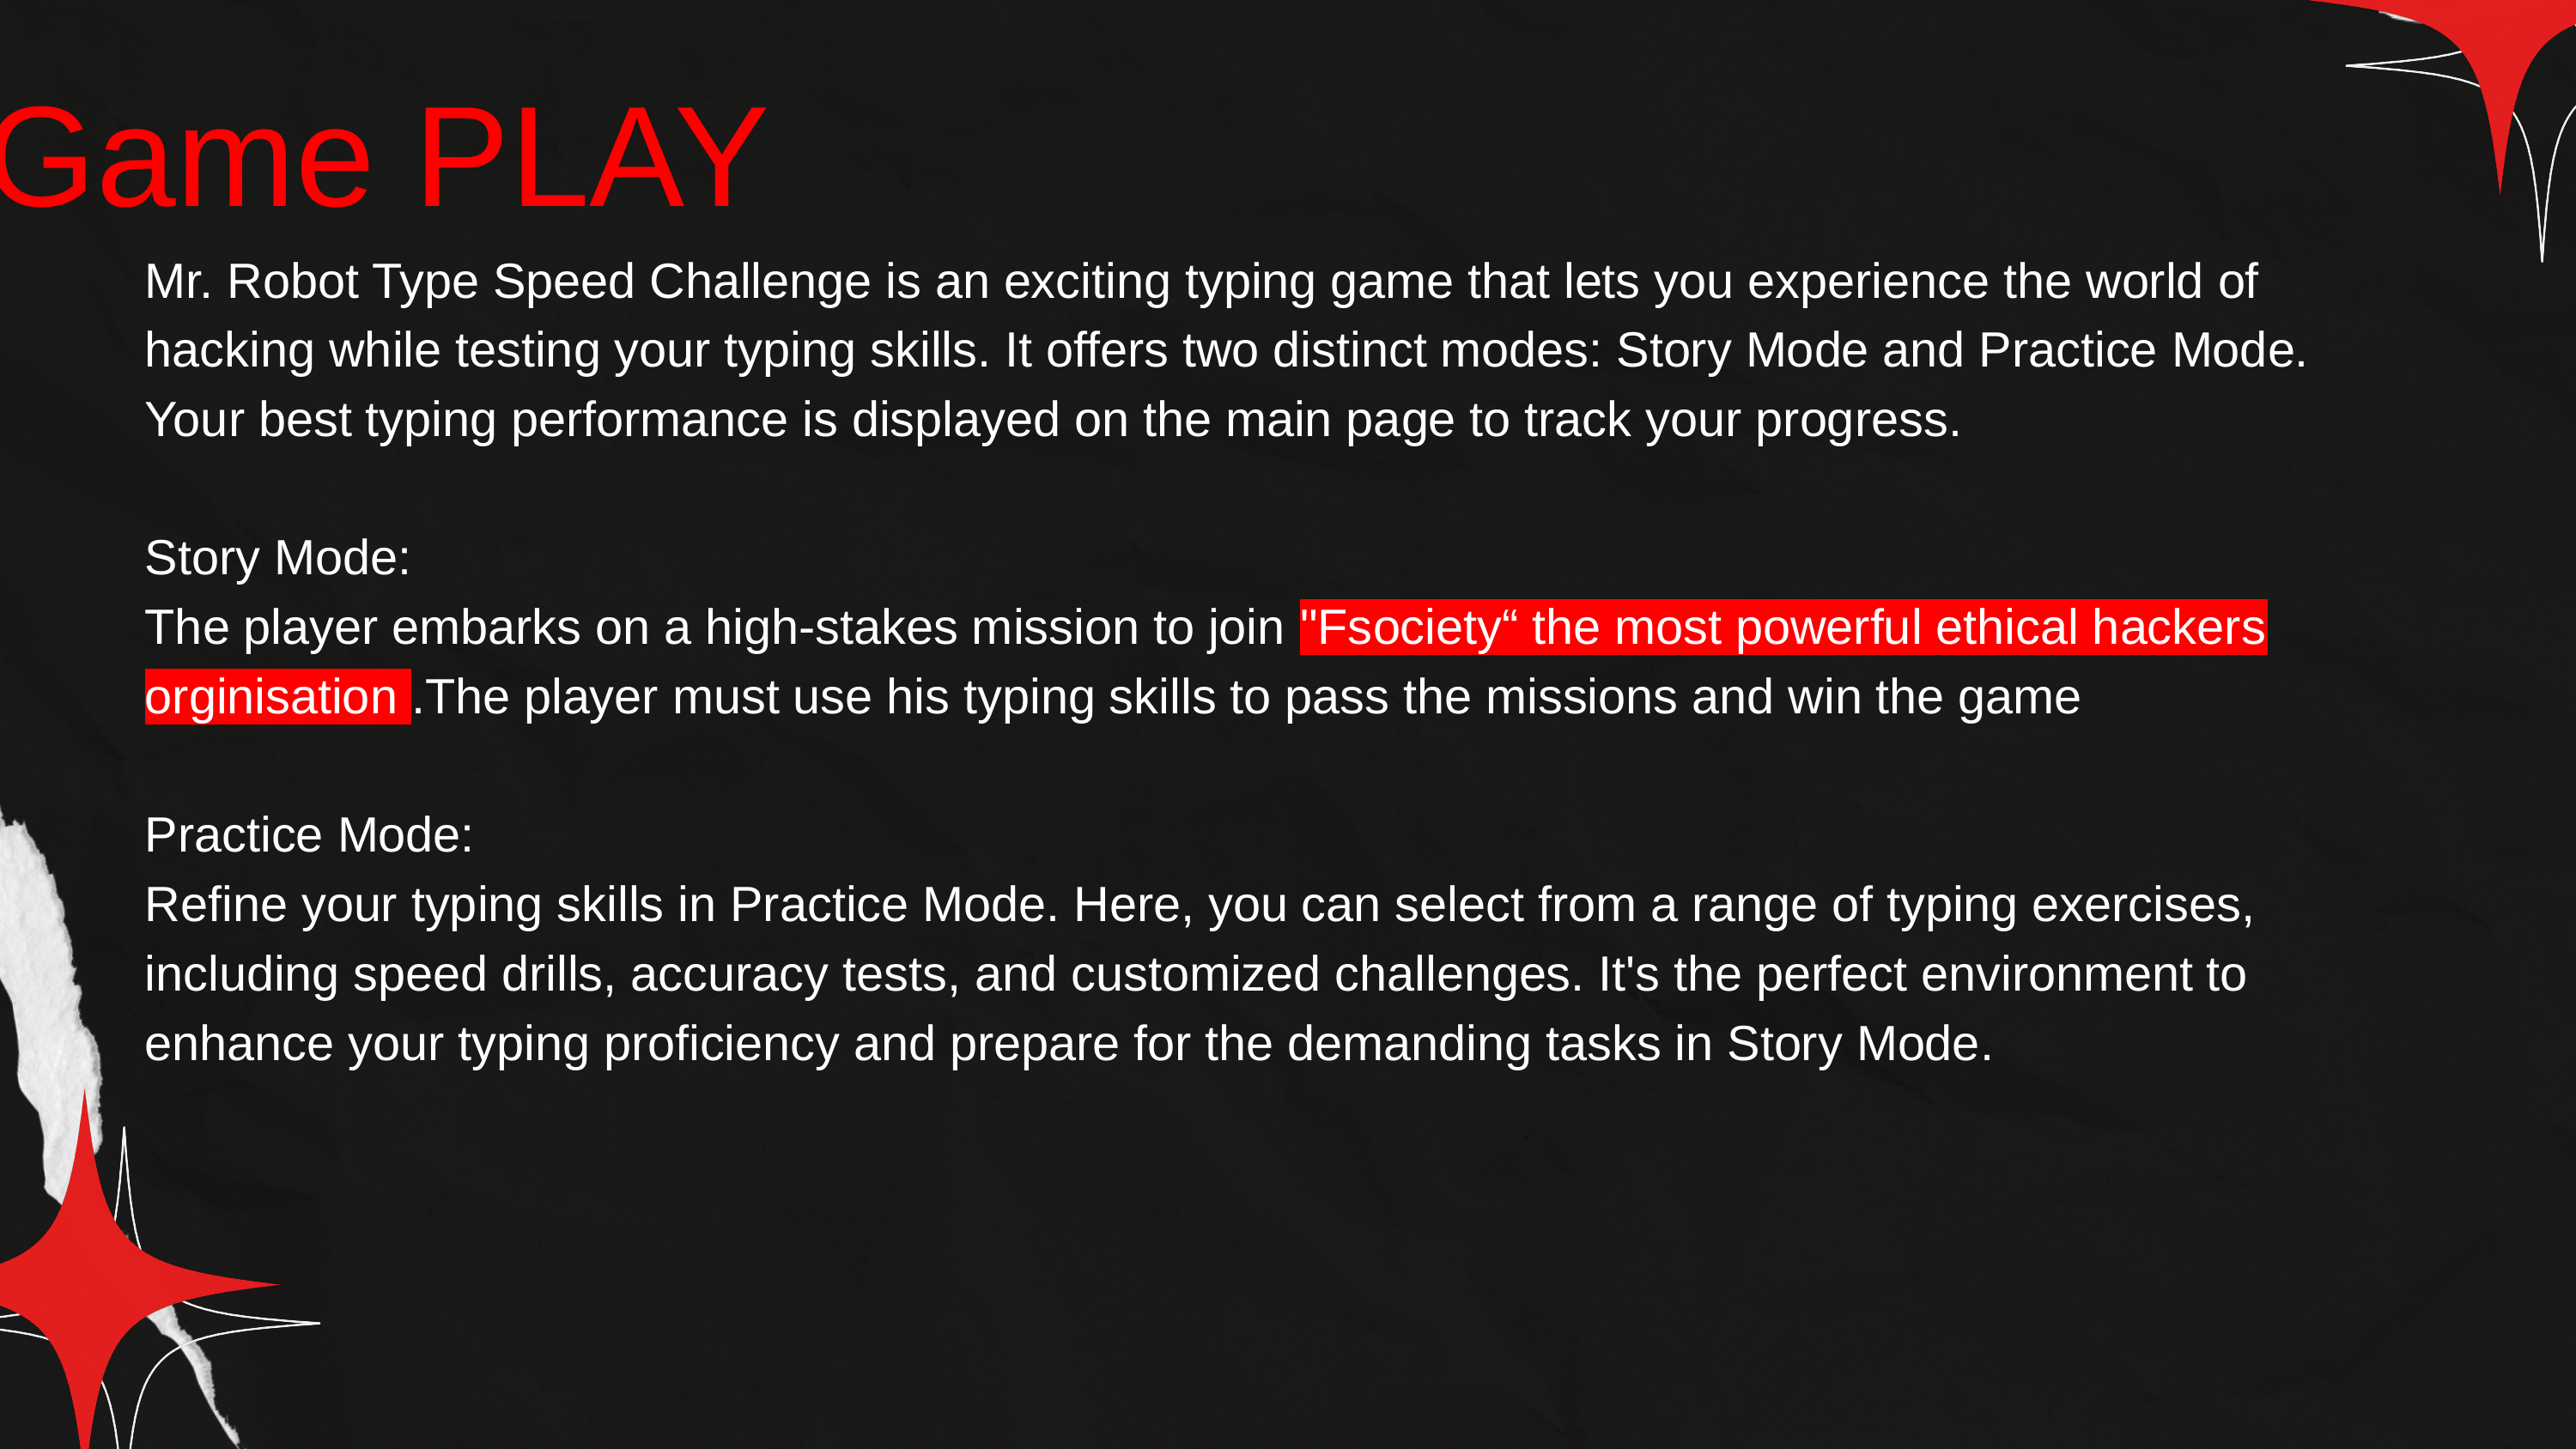

Game PLAY
Mr. Robot Type Speed Challenge is an exciting typing game that lets you experience the world of hacking while testing your typing skills. It offers two distinct modes: Story Mode and Practice Mode. Your best typing performance is displayed on the main page to track your progress.

Story Mode:
The player embarks on a high-stakes mission to join "Fsociety“ the most powerful ethical hackers orginisation .The player must use his typing skills to pass the missions and win the game

Practice Mode:
Refine your typing skills in Practice Mode. Here, you can select from a range of typing exercises, including speed drills, accuracy tests, and customized challenges. It's the perfect environment to enhance your typing proficiency and prepare for the demanding tasks in Story Mode.